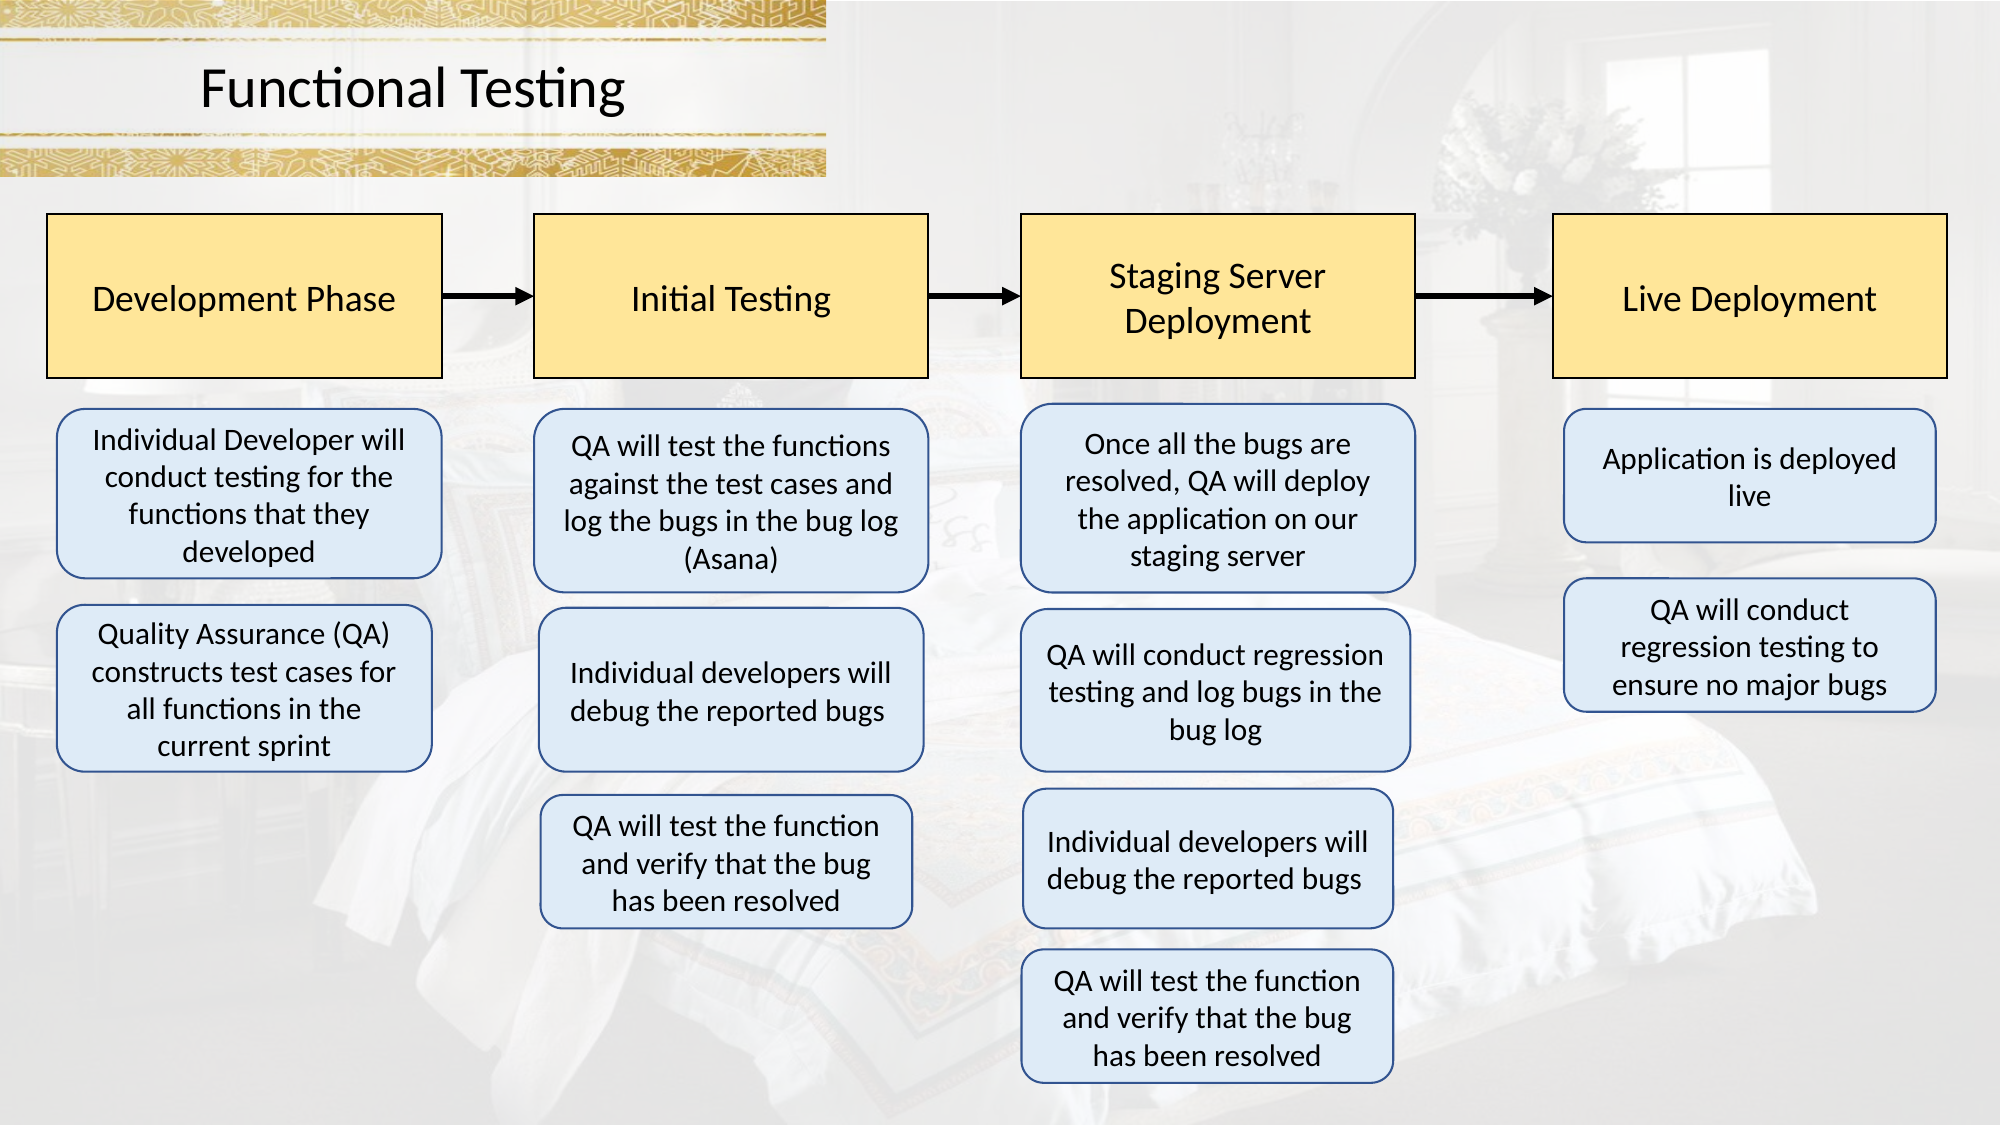

# Functional Testing
Initial Testing
Staging Server Deployment
Live Deployment
Development Phase
Once all the bugs are resolved, QA will deploy the application on our staging server
Individual Developer will conduct testing for the functions that they developed
QA will test the functions against the test cases and log the bugs in the bug log (Asana)
Application is deployed live
QA will conduct regression testing to ensure no major bugs
Quality Assurance (QA) constructs test cases for all functions in the current sprint
Individual developers will debug the reported bugs
QA will conduct regression testing and log bugs in the bug log
Individual developers will debug the reported bugs
QA will test the function and verify that the bug has been resolved
QA will test the function and verify that the bug has been resolved